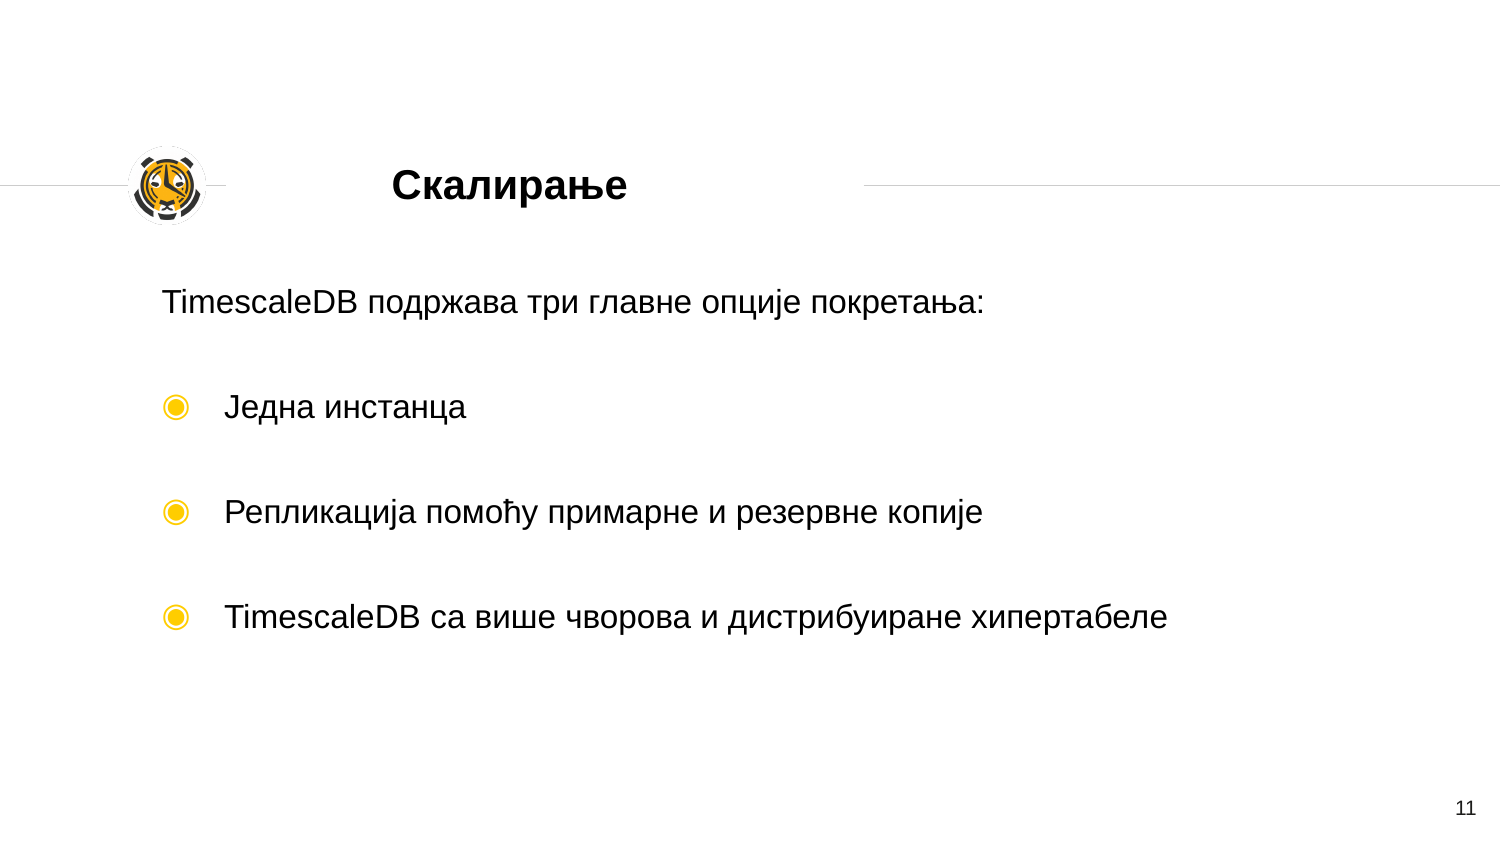

# Скалирање
TimescaleDB подржава три главне опције покретања:

Једна инстанца

Репликација помоћу примарне и резервне копије

TimescaleDB са више чворова и дистрибуиране хипертабеле
11